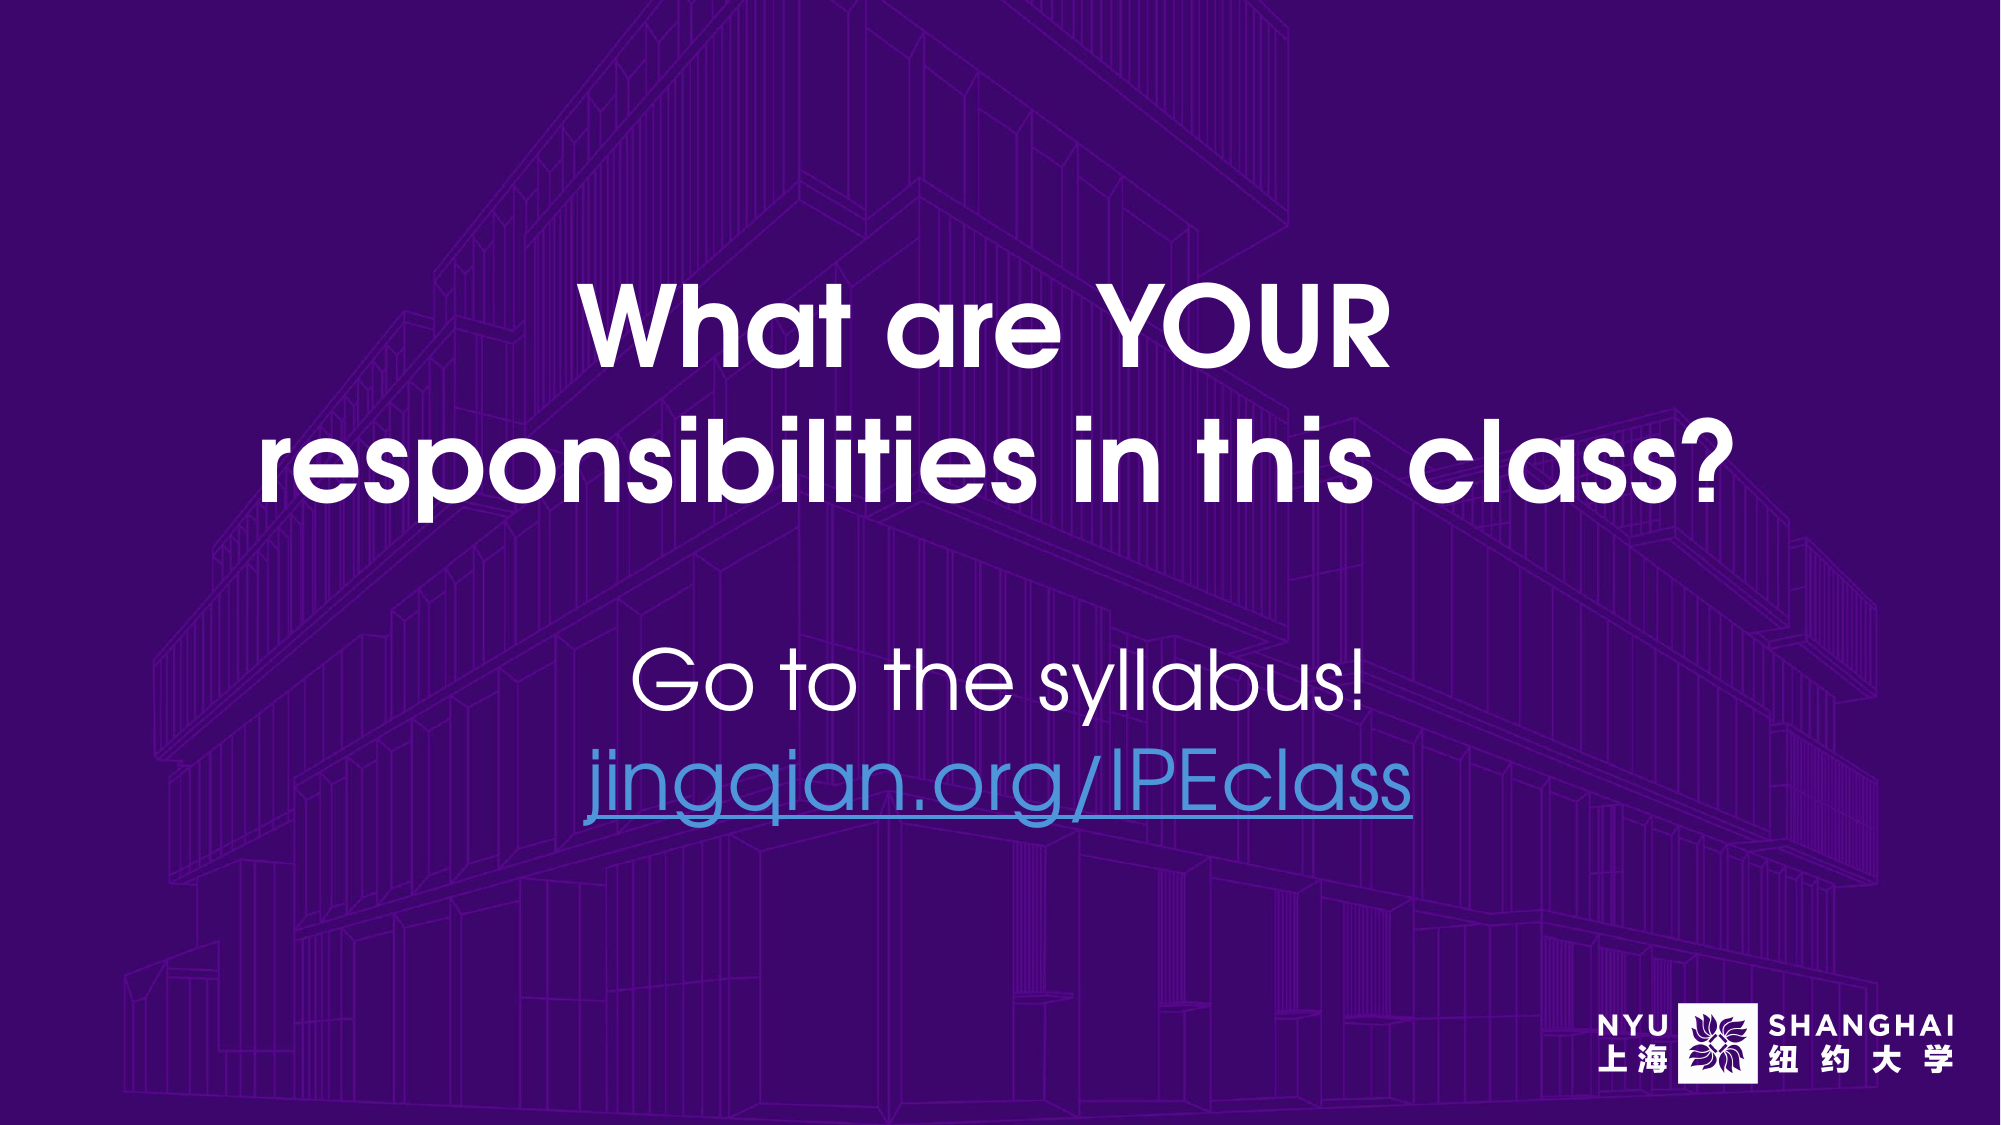

What are YOUR
responsibilities in this class?
Go to the syllabus!
jingqian.org/IPEclass